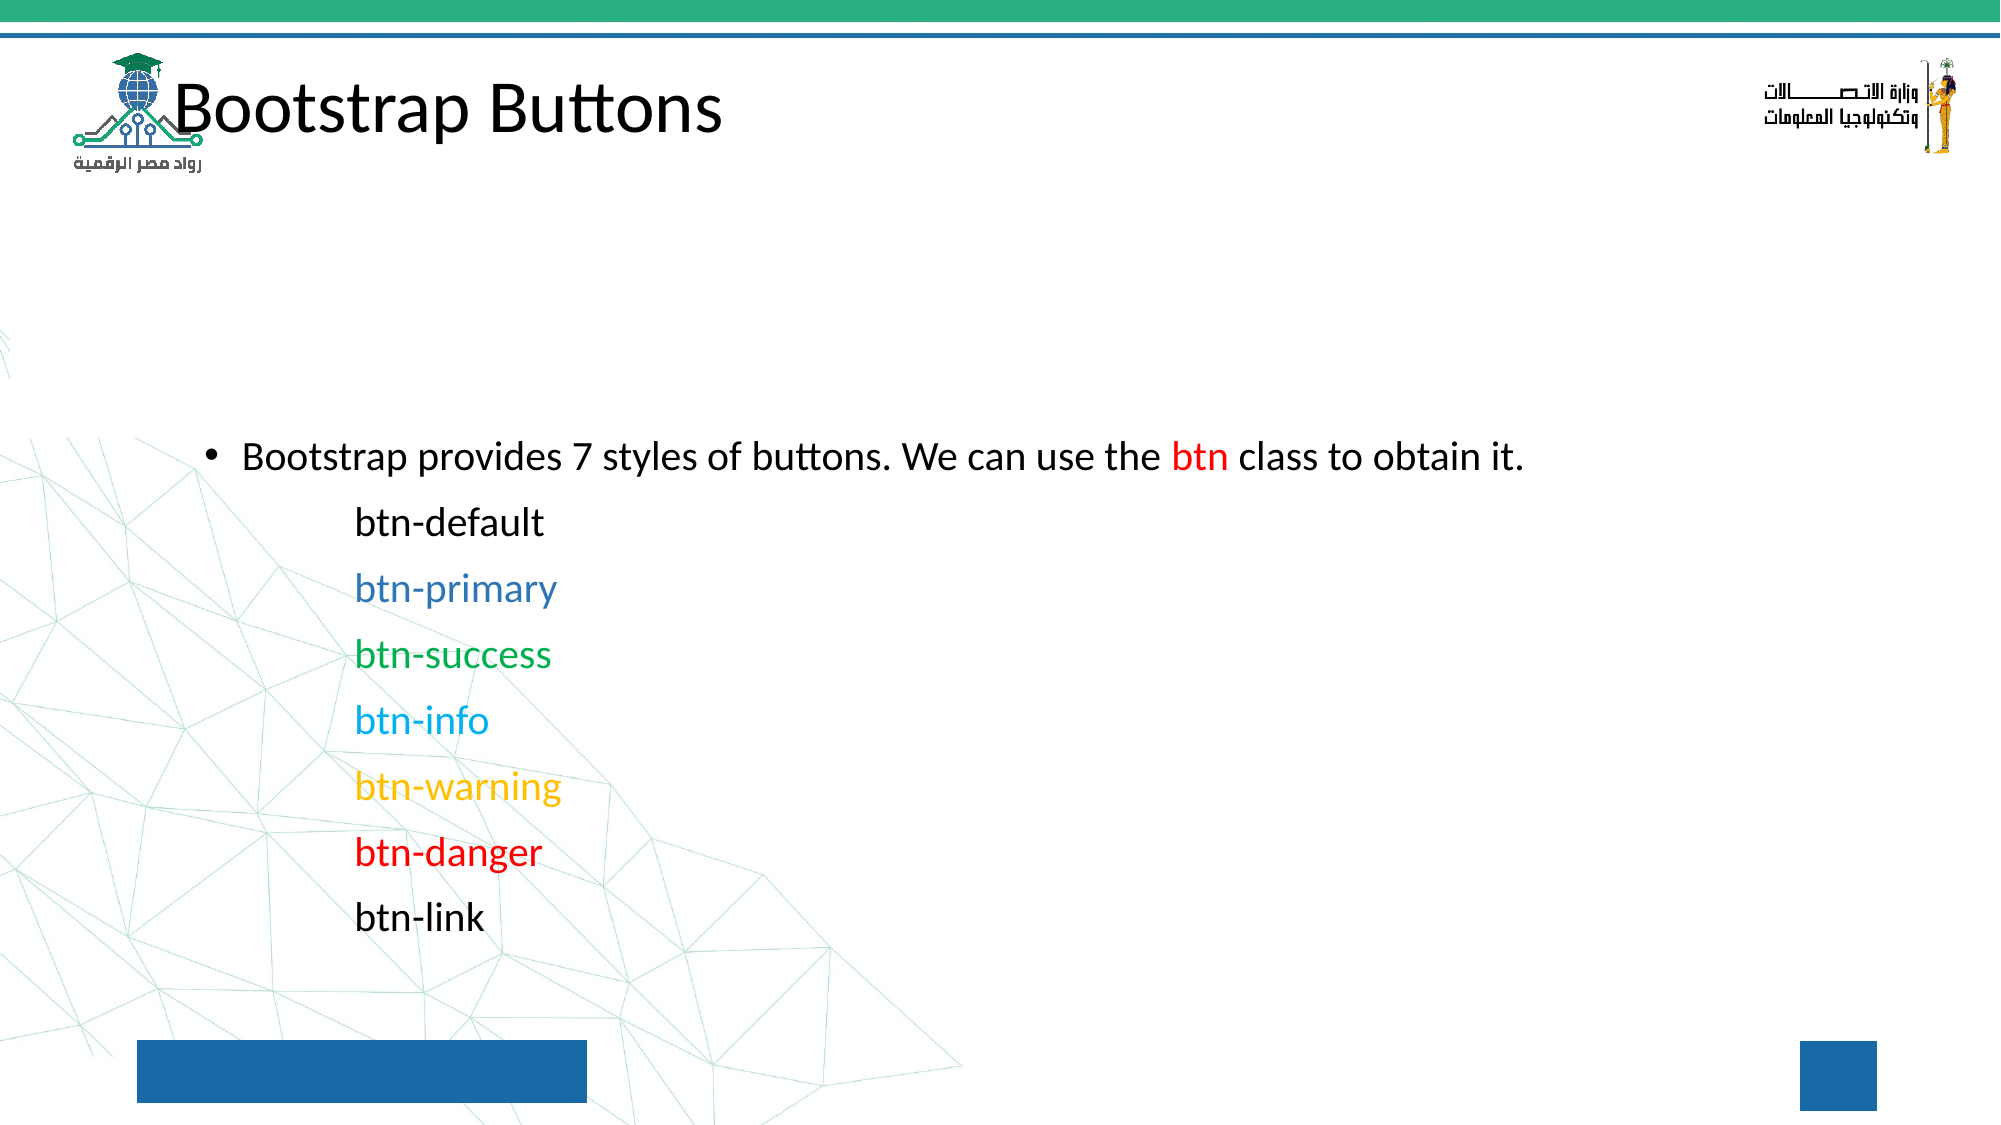

# Bootstrap Buttons
Bootstrap provides 7 styles of buttons. We can use the btn class to obtain it.
	btn-default
	btn-primary
	btn-success
	btn-info
	btn-warning
	btn-danger
	btn-link